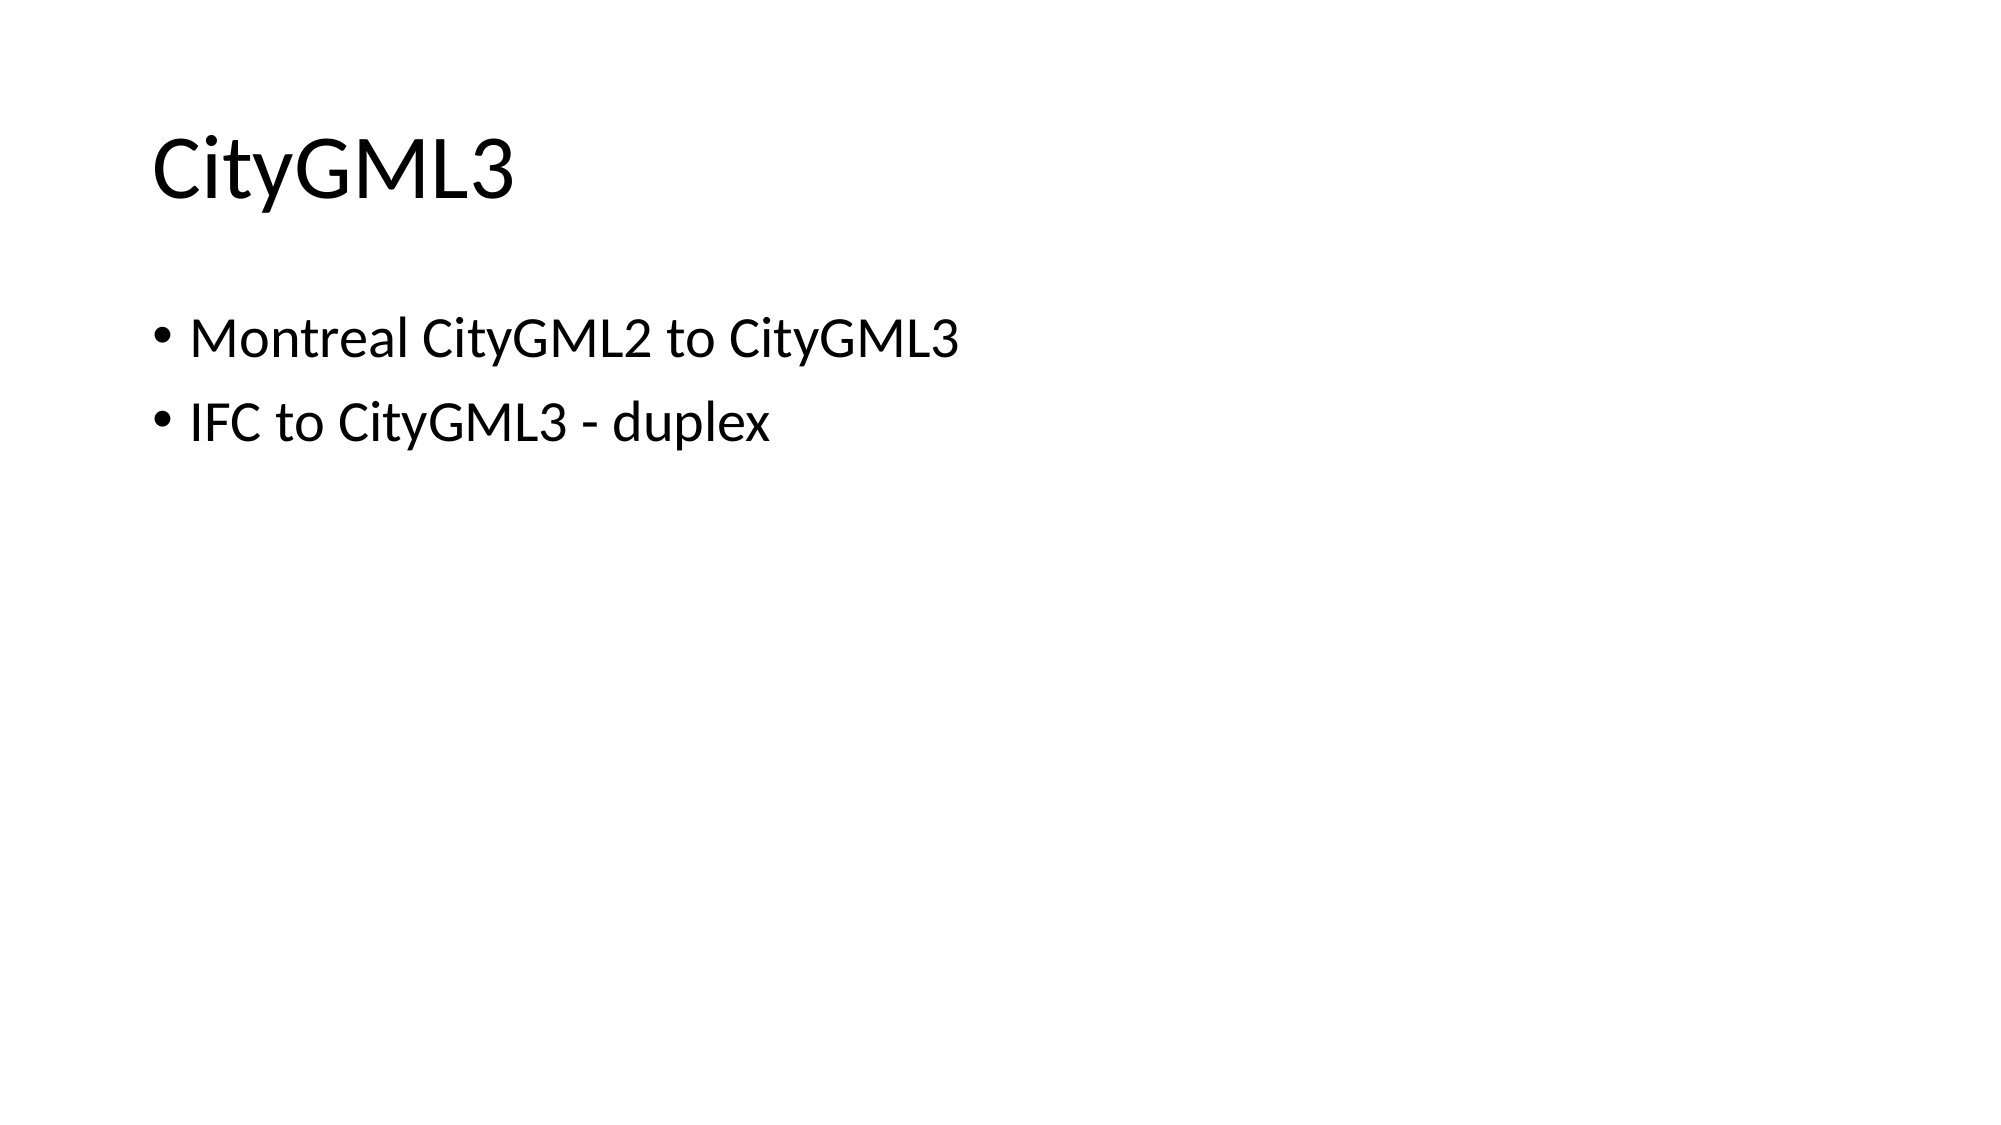

# CityGML3
Montreal CityGML2 to CityGML3
IFC to CityGML3 - duplex